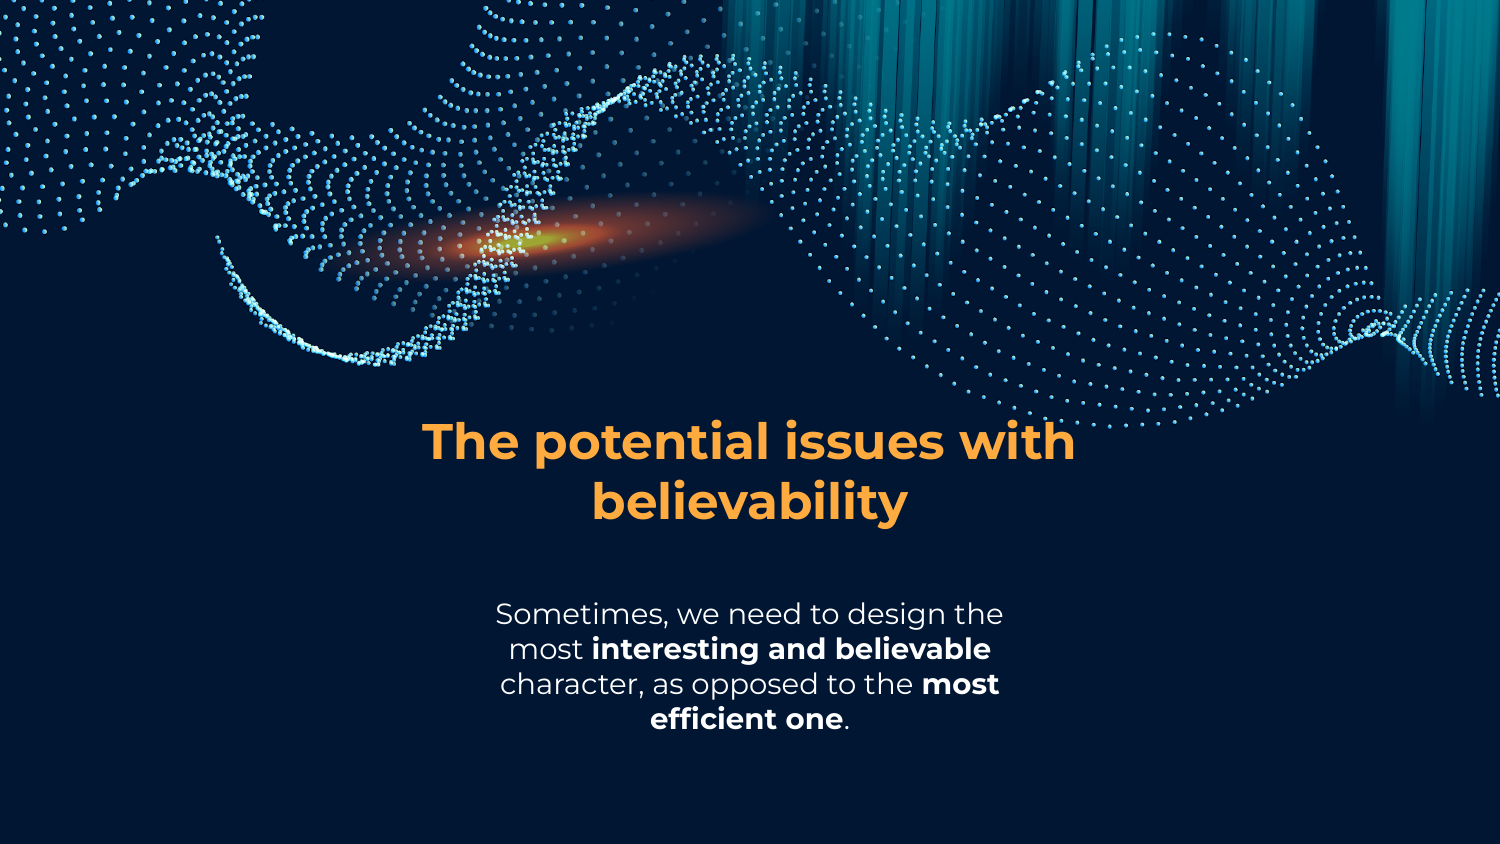

# The potential issues with believability
Sometimes, we need to design the most interesting and believable character, as opposed to the most efficient one.